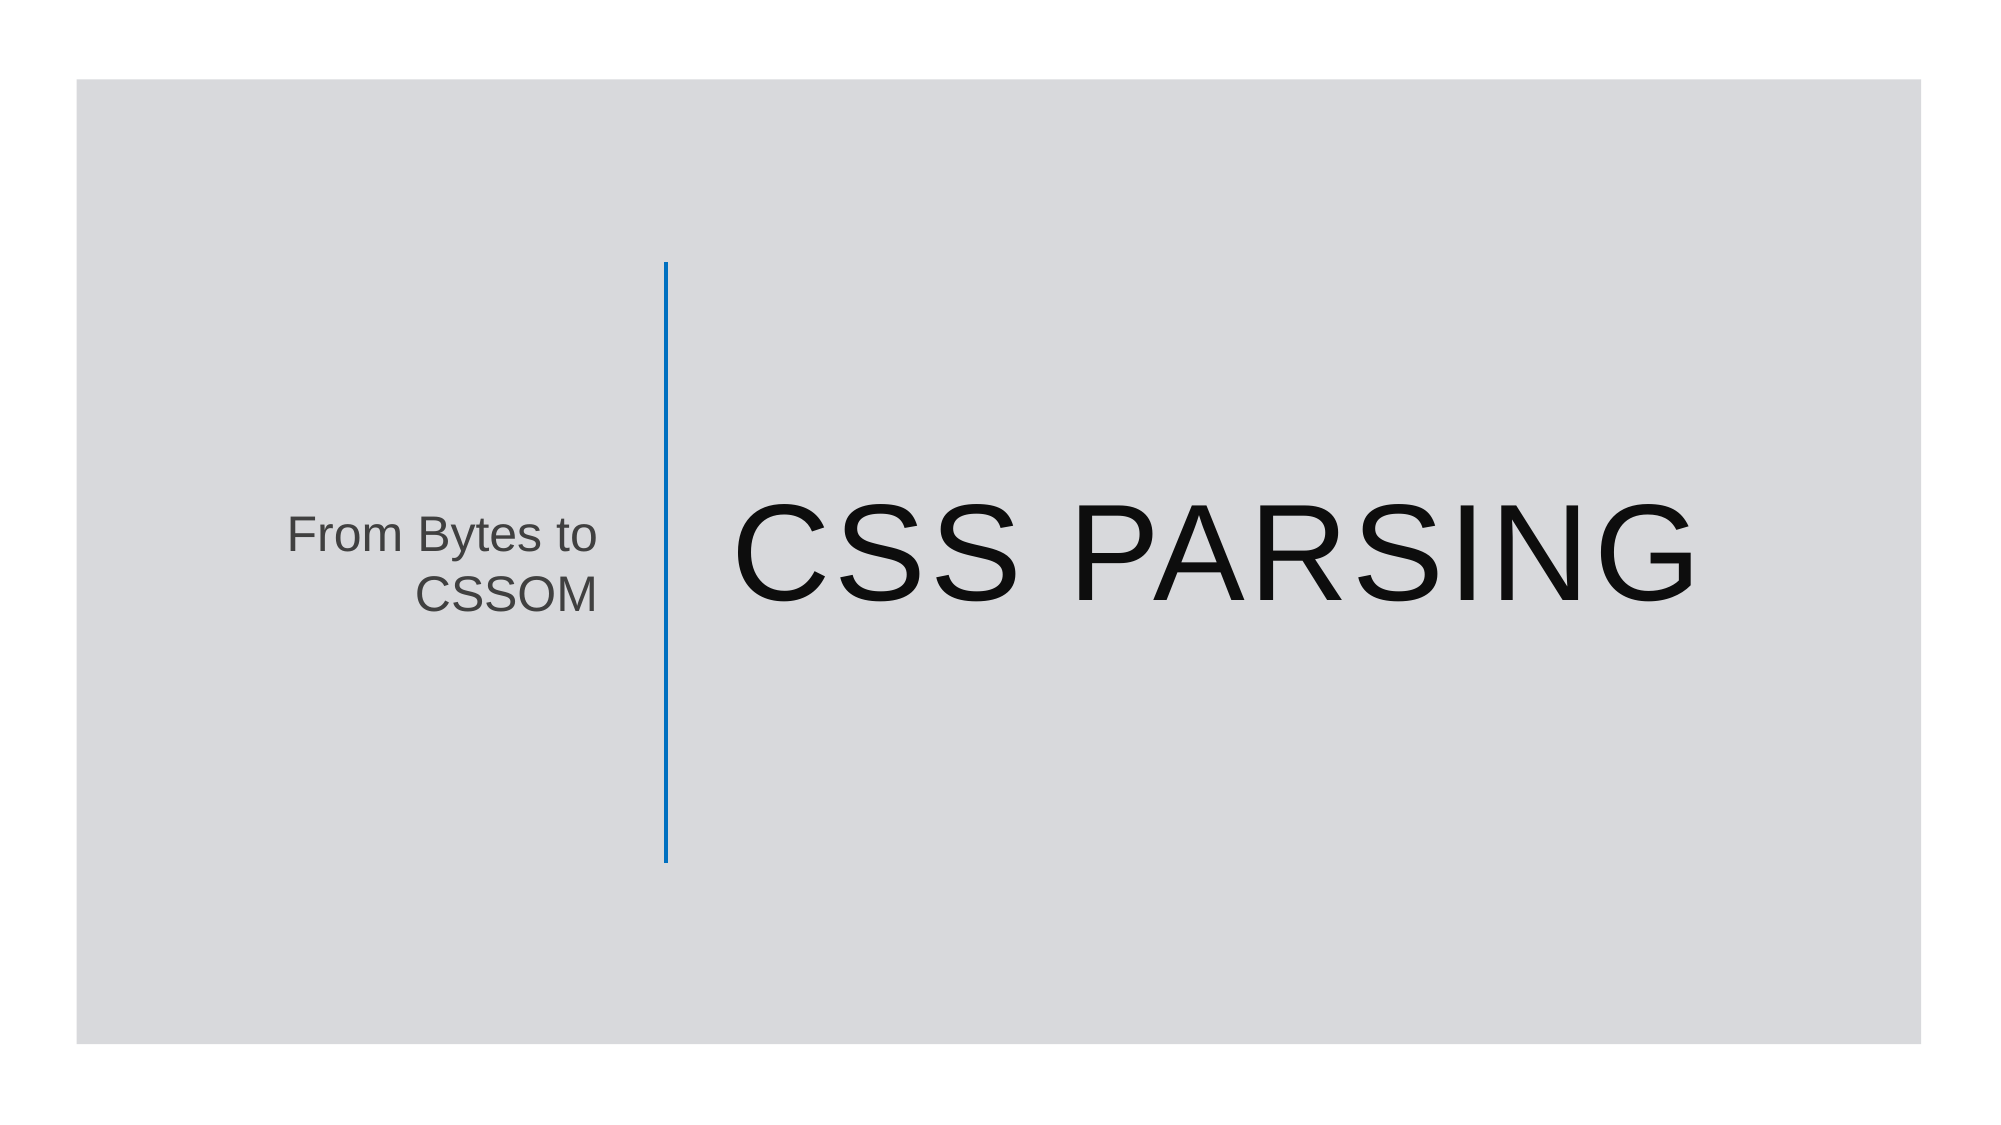

From Bytes to CSSOM
# CSS parsing